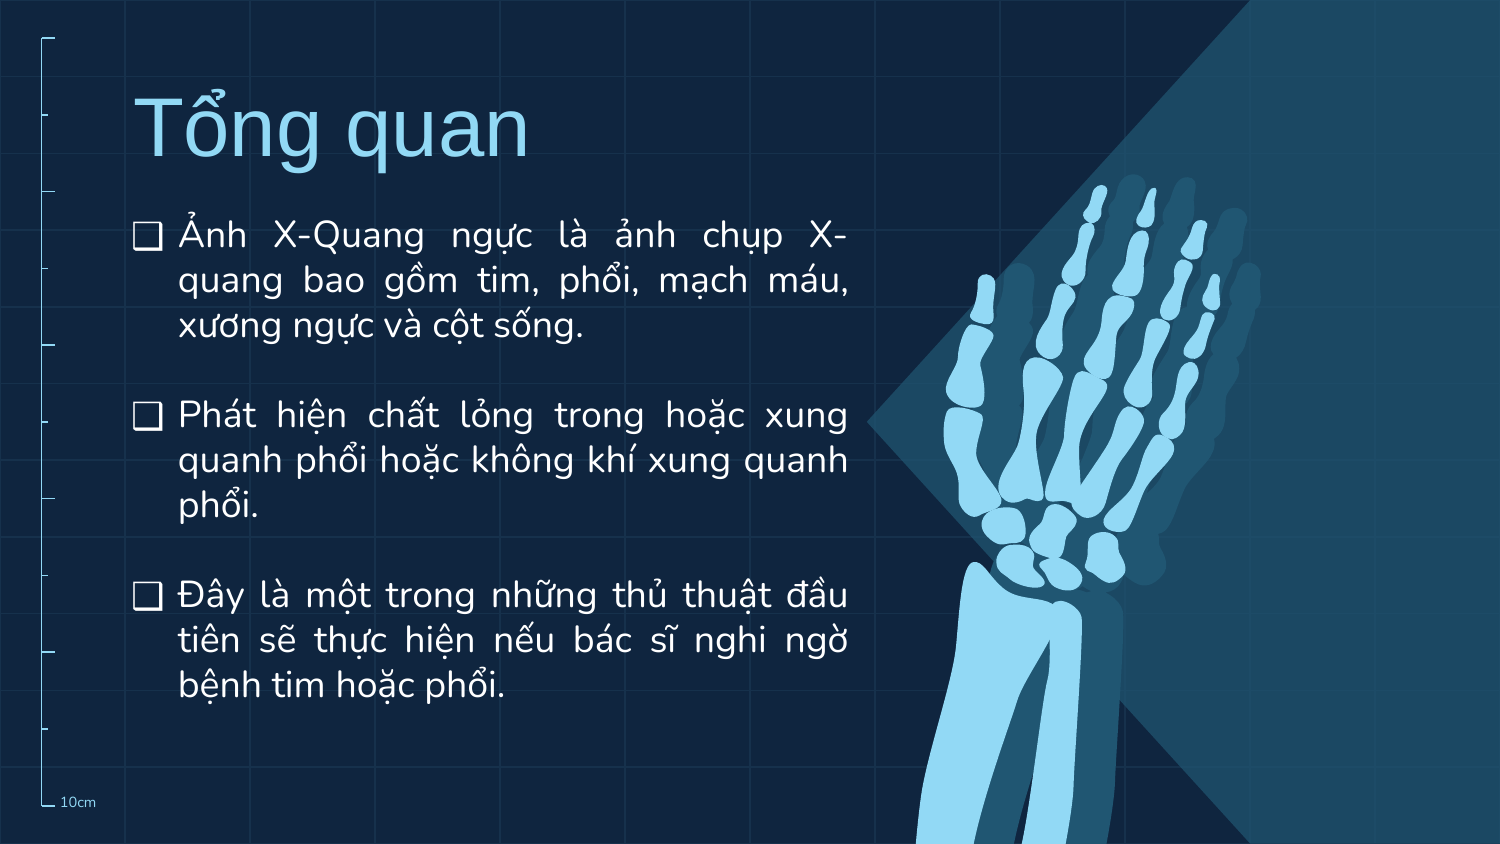

# Tổng quan

Ảnh X-Quang ngực là ảnh chụp X-quang bao gồm tim, phổi, mạch máu, xương ngực và cột sống.

Phát hiện chất lỏng trong hoặc xung quanh phổi hoặc không khí xung quanh phổi.

Đây là một trong những thủ thuật đầu tiên sẽ thực hiện nếu bác sĩ nghi ngờ bệnh tim hoặc phổi.